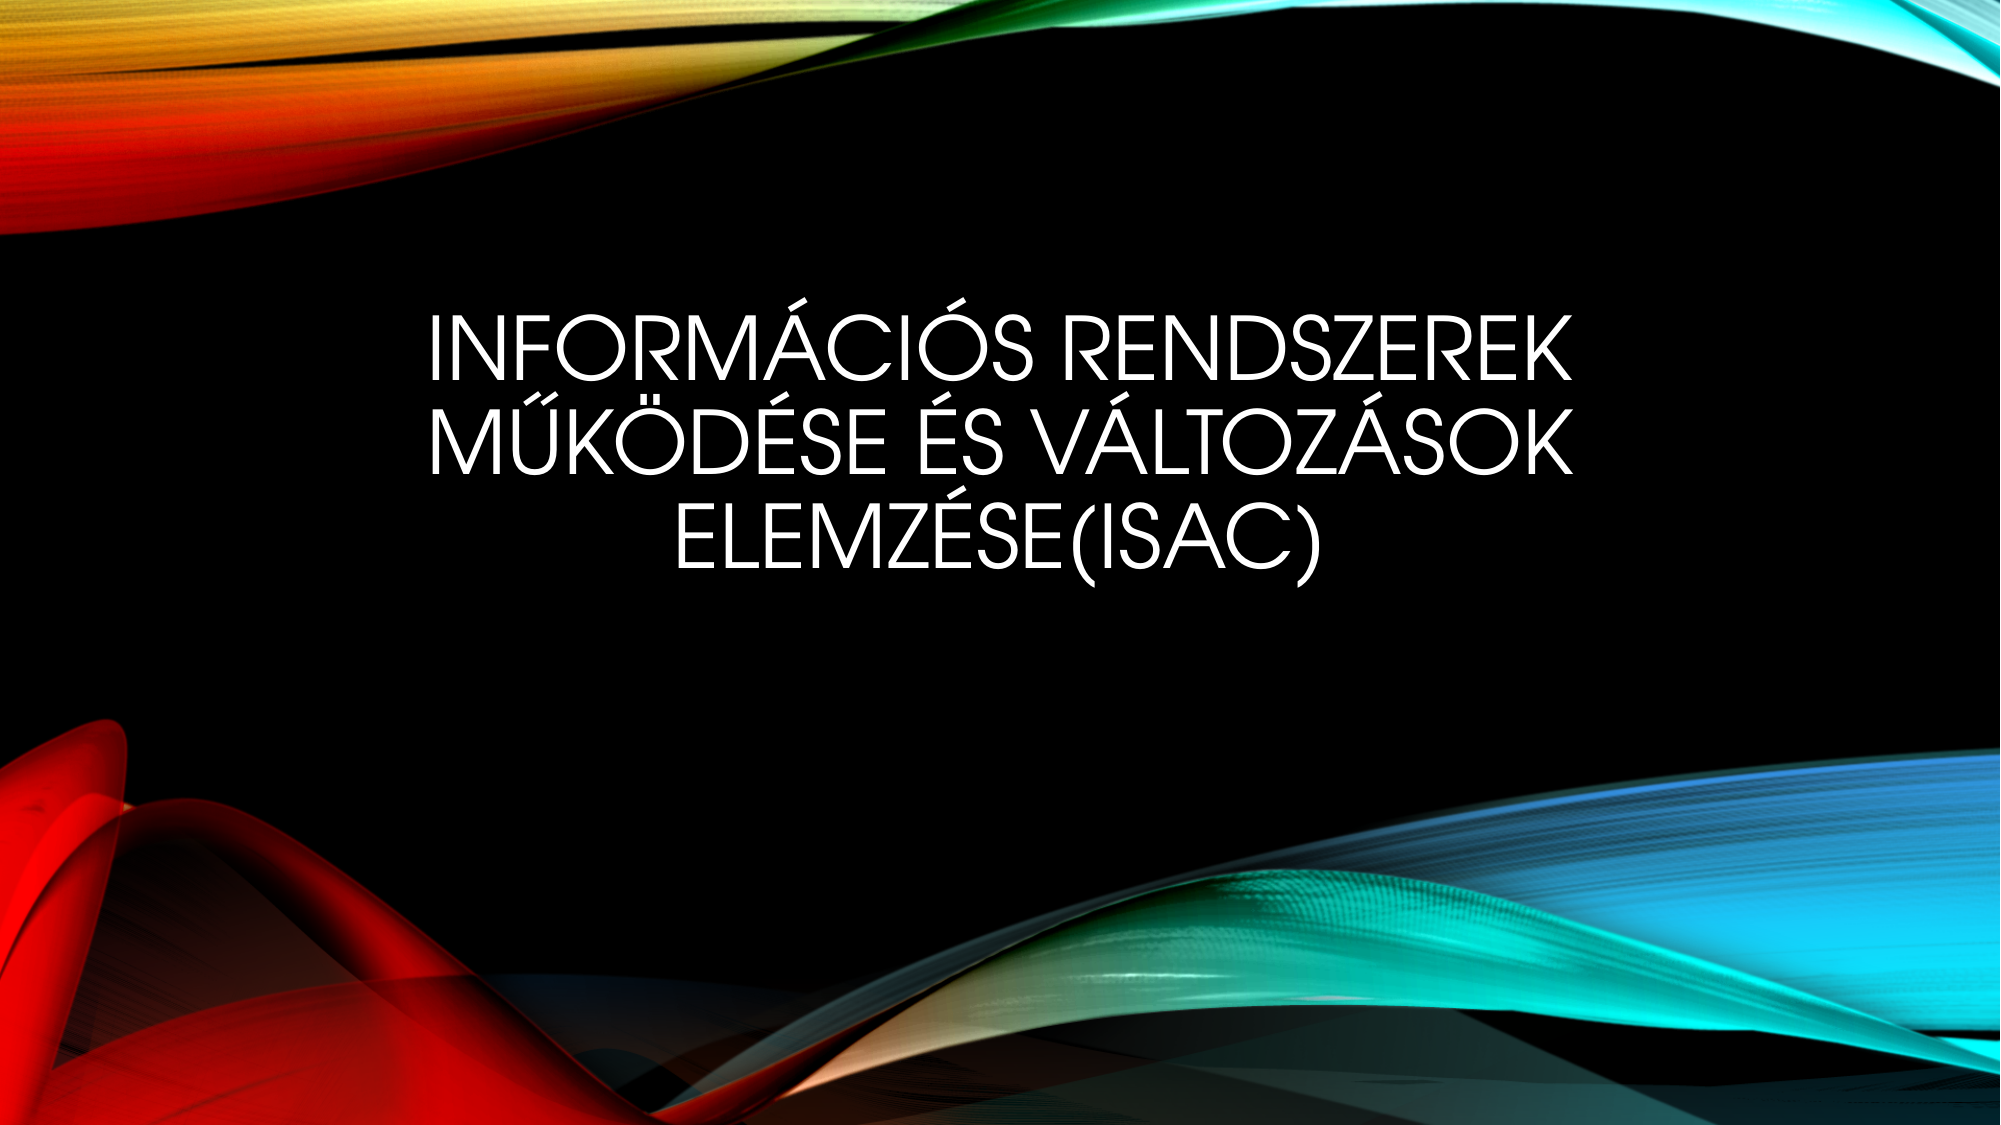

# Információs rendszerek működése és változások elemzése(ISAC)